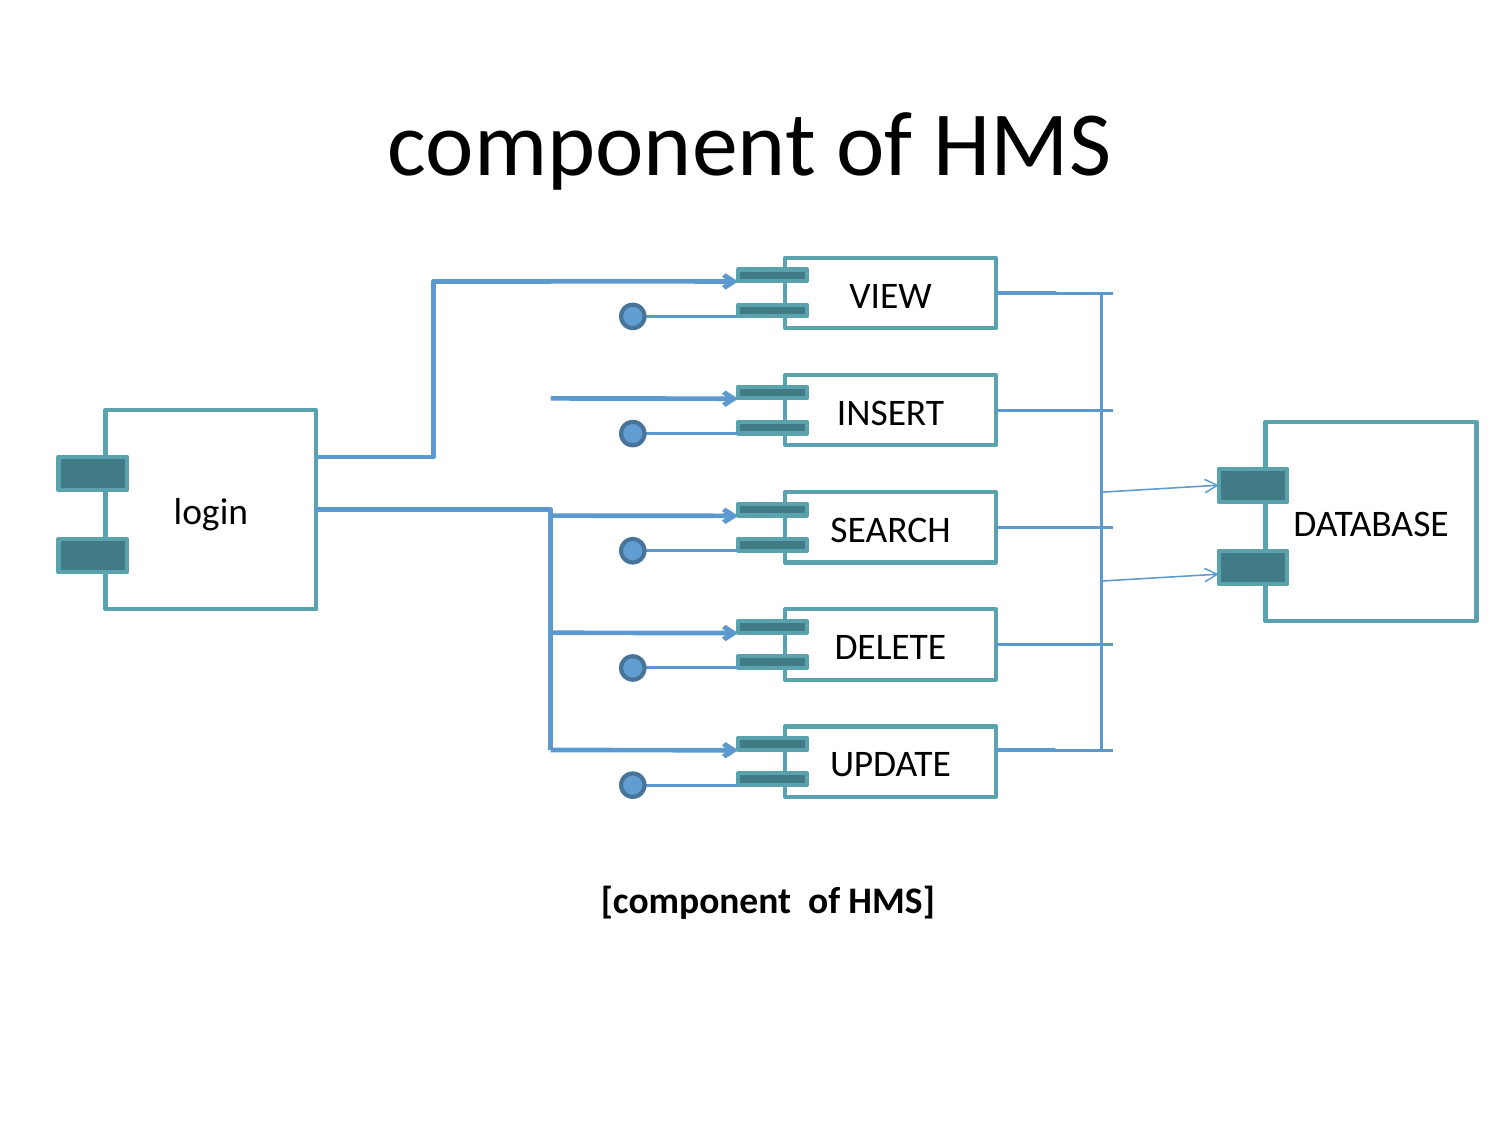

# component of HMS
VIEW
.

INSERT

login

DATABASE

SEARCH

DELETE

UPDATE

[component  of HMS]